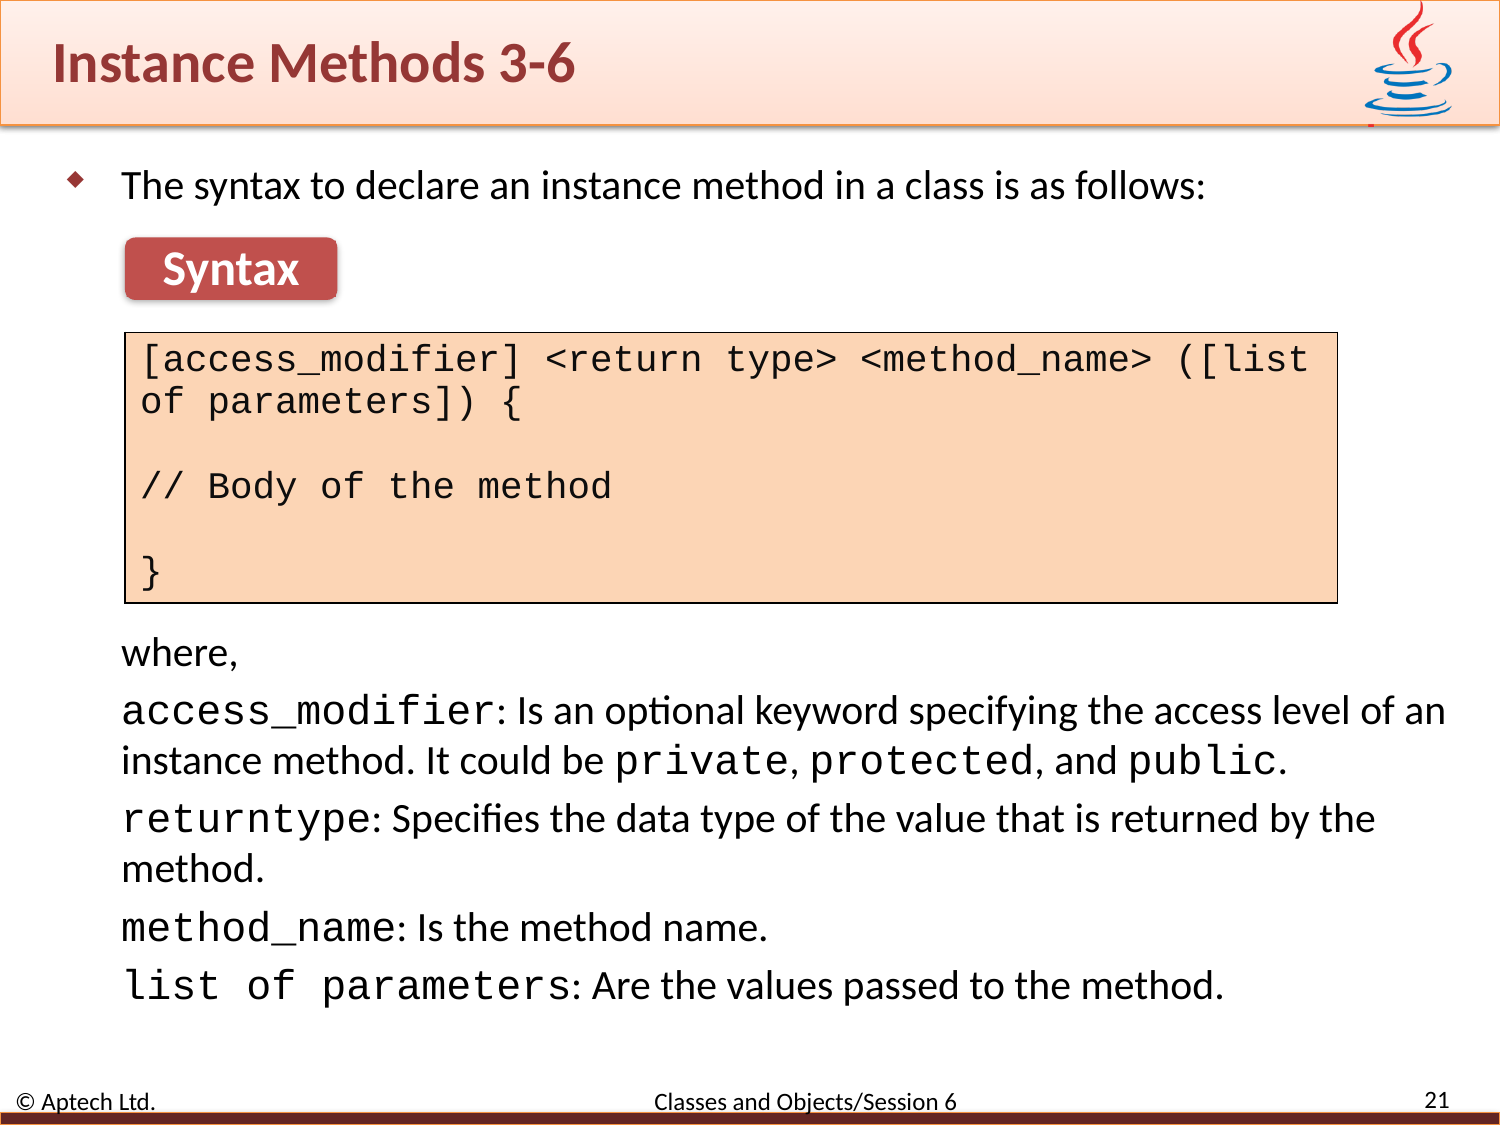

# Instance Methods 3-6
The syntax to declare an instance method in a class is as follows:

	where,
	access_modifier: Is an optional keyword specifying the access level of an instance method. It could be private, protected, and public.
	returntype: Specifies the data type of the value that is returned by the method.
	method_name: Is the method name.
	list of parameters: Are the values passed to the method.

Syntax
| [access\_modifier] <return type> <method\_name> ([list of parameters]) { // Body of the method } |
| --- |
21
© Aptech Ltd.                                                                                       Classes and Objects/Session 6